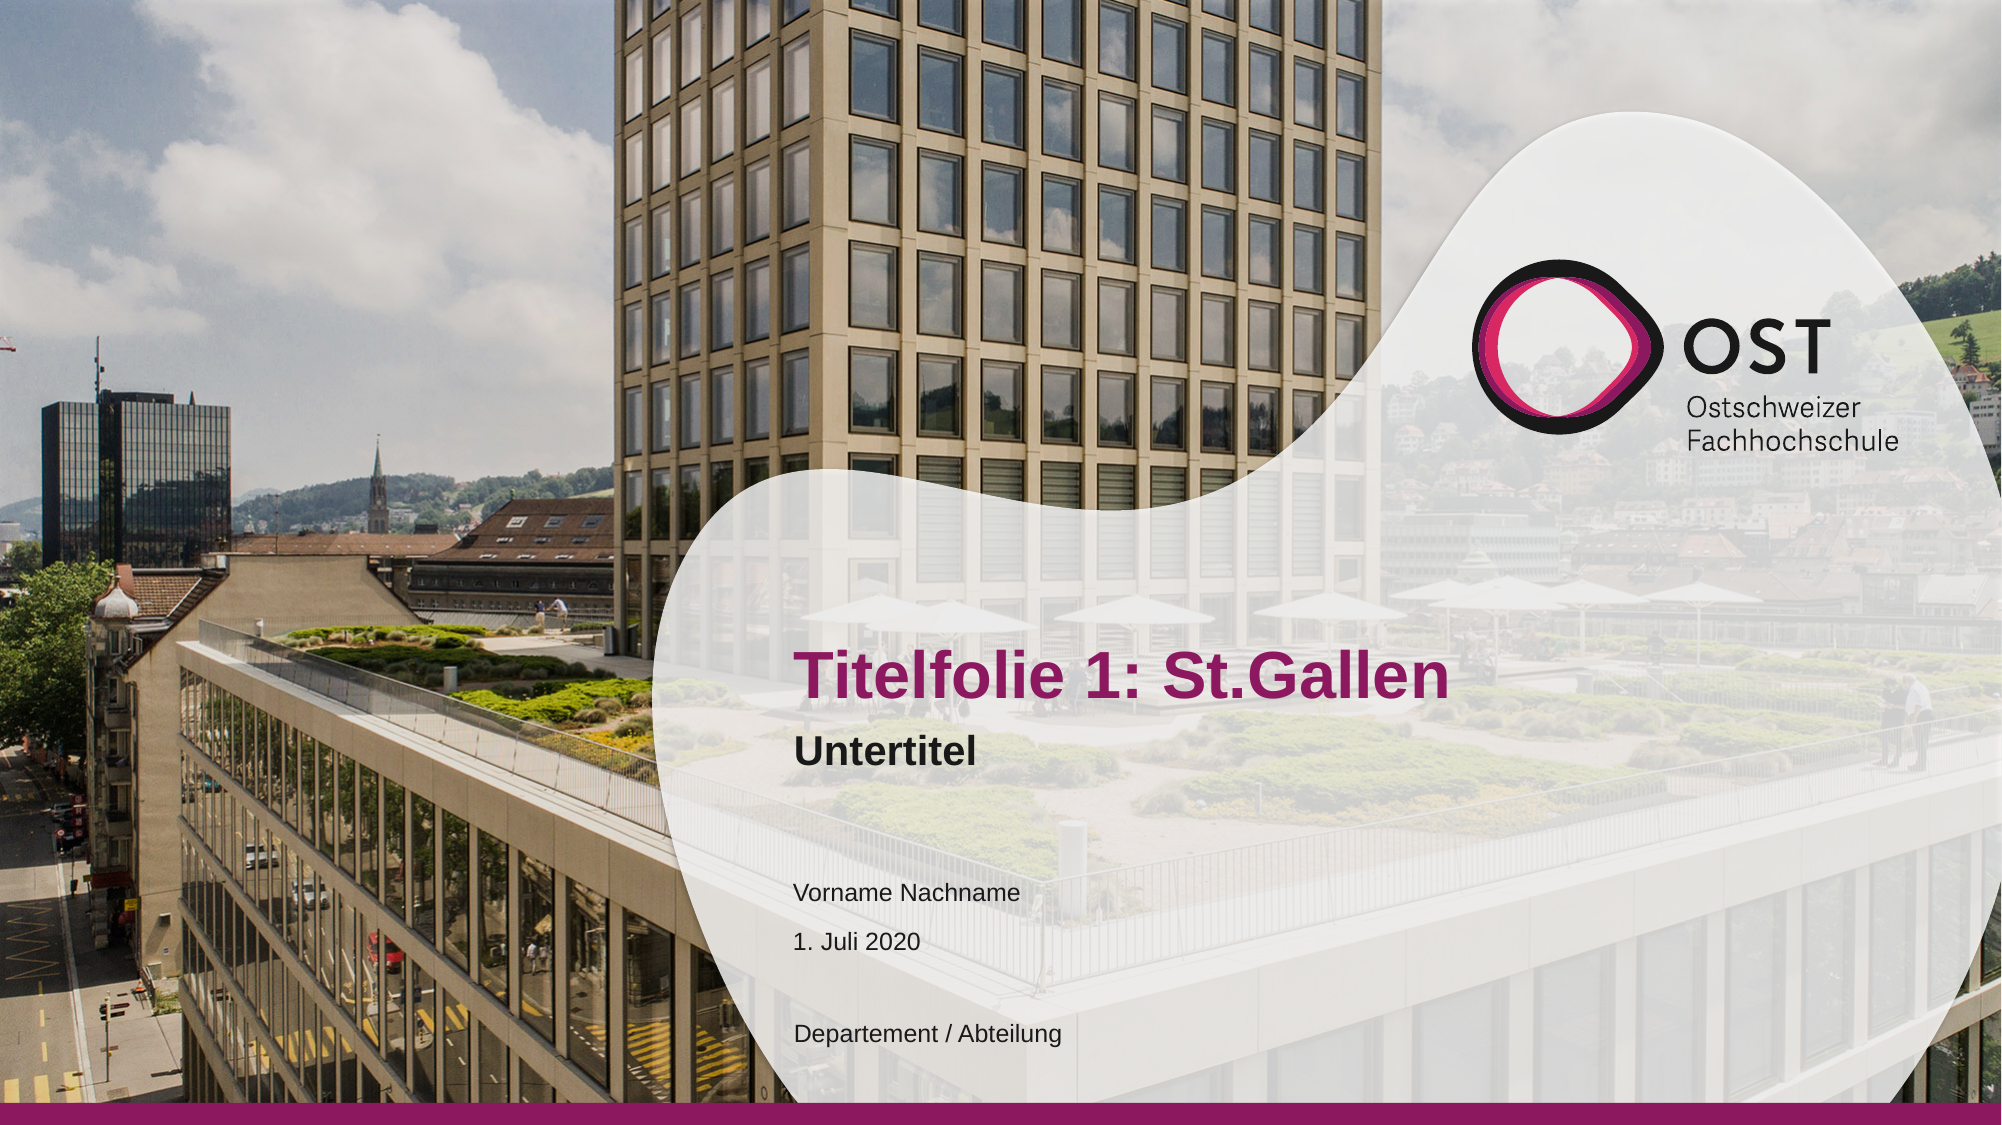

# Titelfolie 1: St.Gallen
Untertitel
Vorname Nachname
1. Juli 2020
Departement / Abteilung